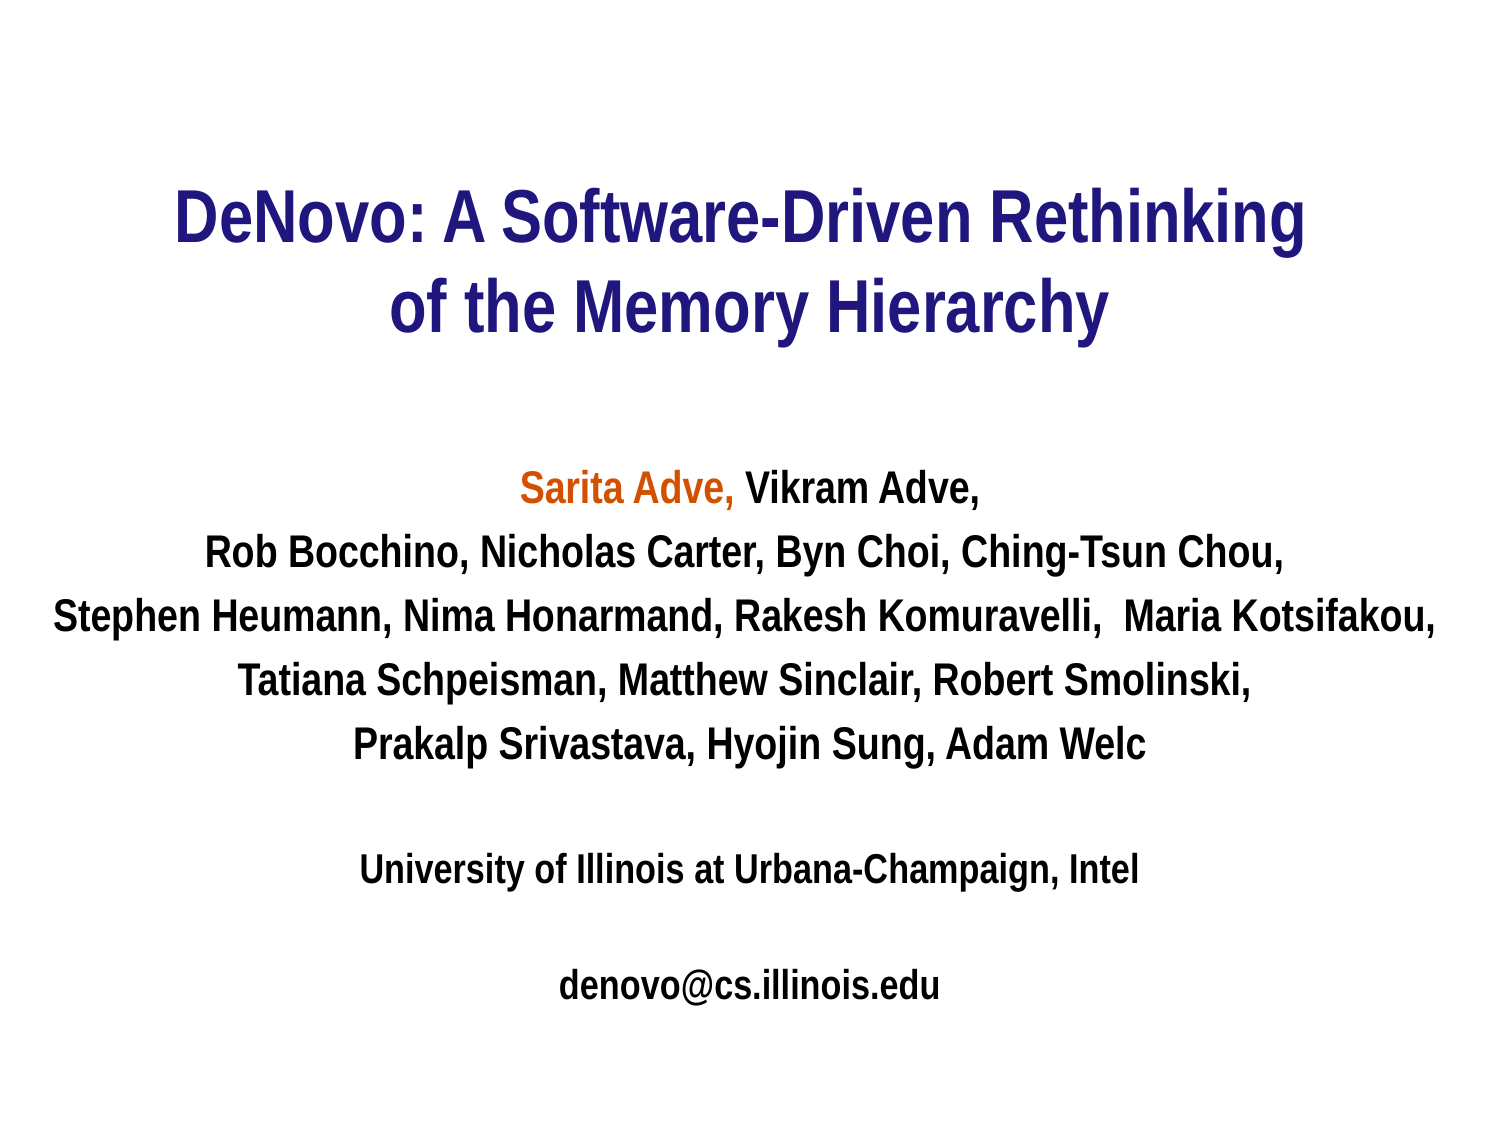

# DeNovo: A Software-Driven Rethinking of the Memory Hierarchy
Sarita Adve, Vikram Adve,
Rob Bocchino, Nicholas Carter, Byn Choi, Ching-Tsun Chou,
Stephen Heumann, Nima Honarmand, Rakesh Komuravelli,  Maria Kotsifakou,
Tatiana Schpeisman, Matthew Sinclair, Robert Smolinski,
Prakalp Srivastava, Hyojin Sung, Adam Welc

University of Illinois at Urbana-Champaign, Intel

denovo@cs.illinois.edu